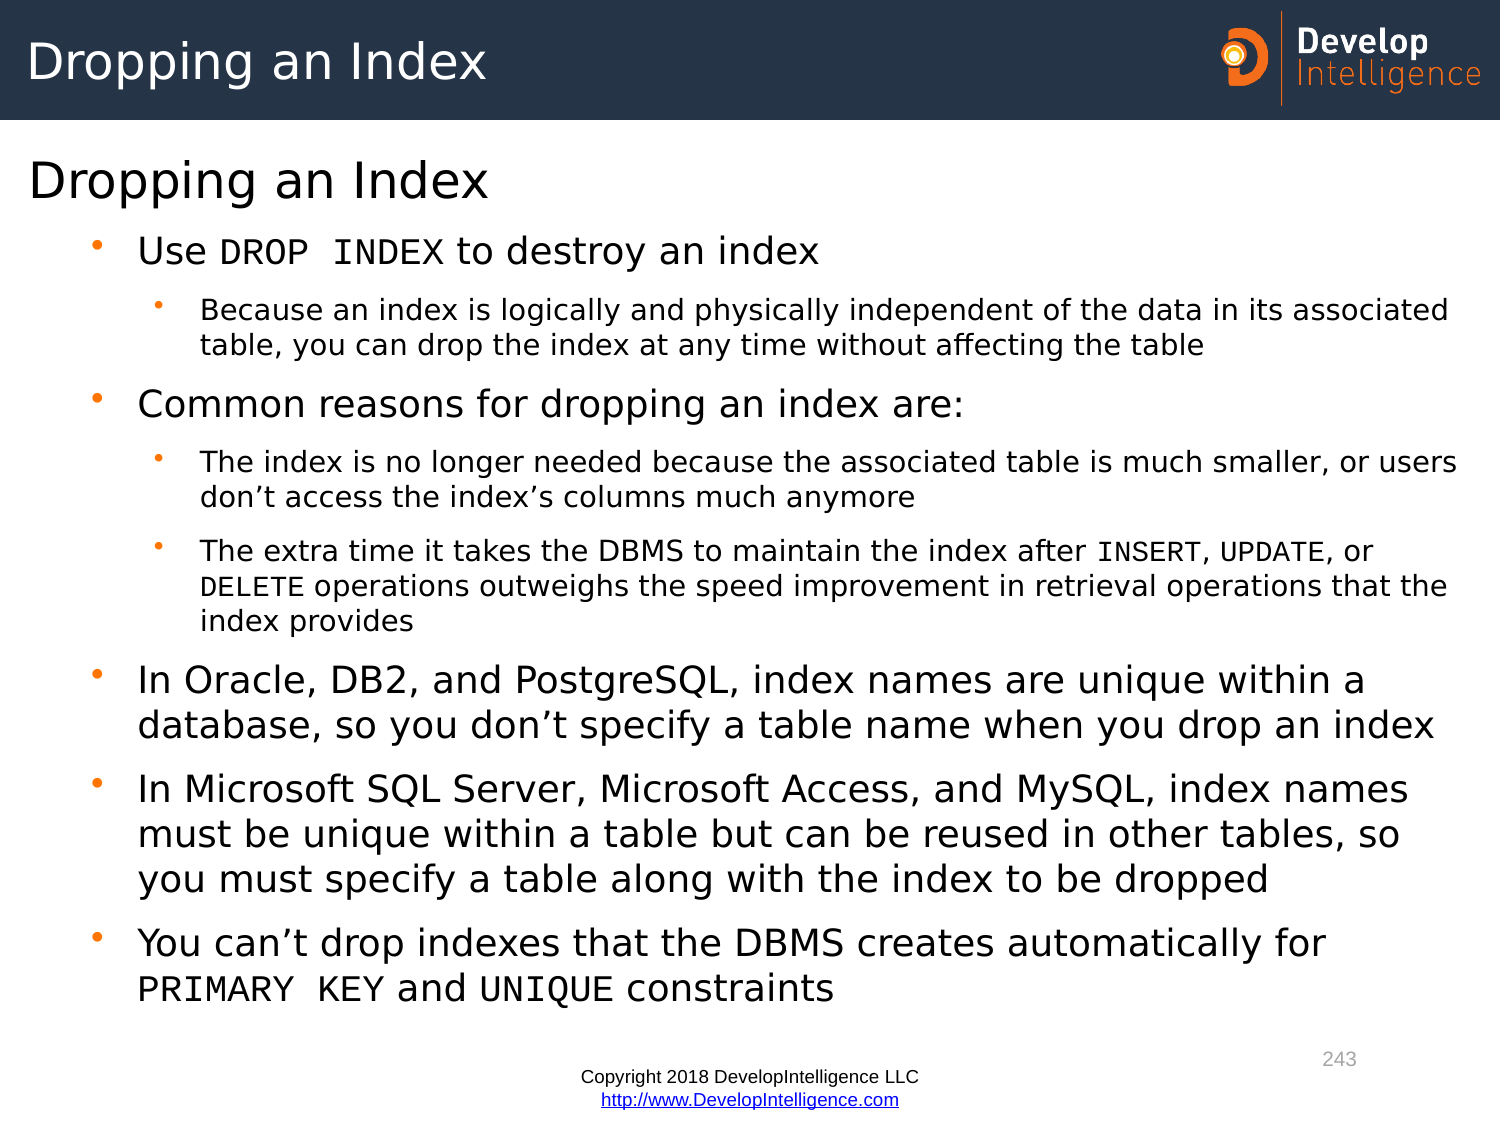

# Dropping an Index
Dropping an Index
Use DROP INDEX to destroy an index
Because an index is logically and physically independent of the data in its associated table, you can drop the index at any time without affecting the table
Common reasons for dropping an index are:
The index is no longer needed because the associated table is much smaller, or users don’t access the index’s columns much anymore
The extra time it takes the DBMS to maintain the index after INSERT, UPDATE, or DELETE operations outweighs the speed improvement in retrieval operations that the index provides
In Oracle, DB2, and PostgreSQL, index names are unique within a database, so you don’t specify a table name when you drop an index
In Microsoft SQL Server, Microsoft Access, and MySQL, index names must be unique within a table but can be reused in other tables, so you must specify a table along with the index to be dropped
You can’t drop indexes that the DBMS creates automatically for PRIMARY KEY and UNIQUE constraints

243